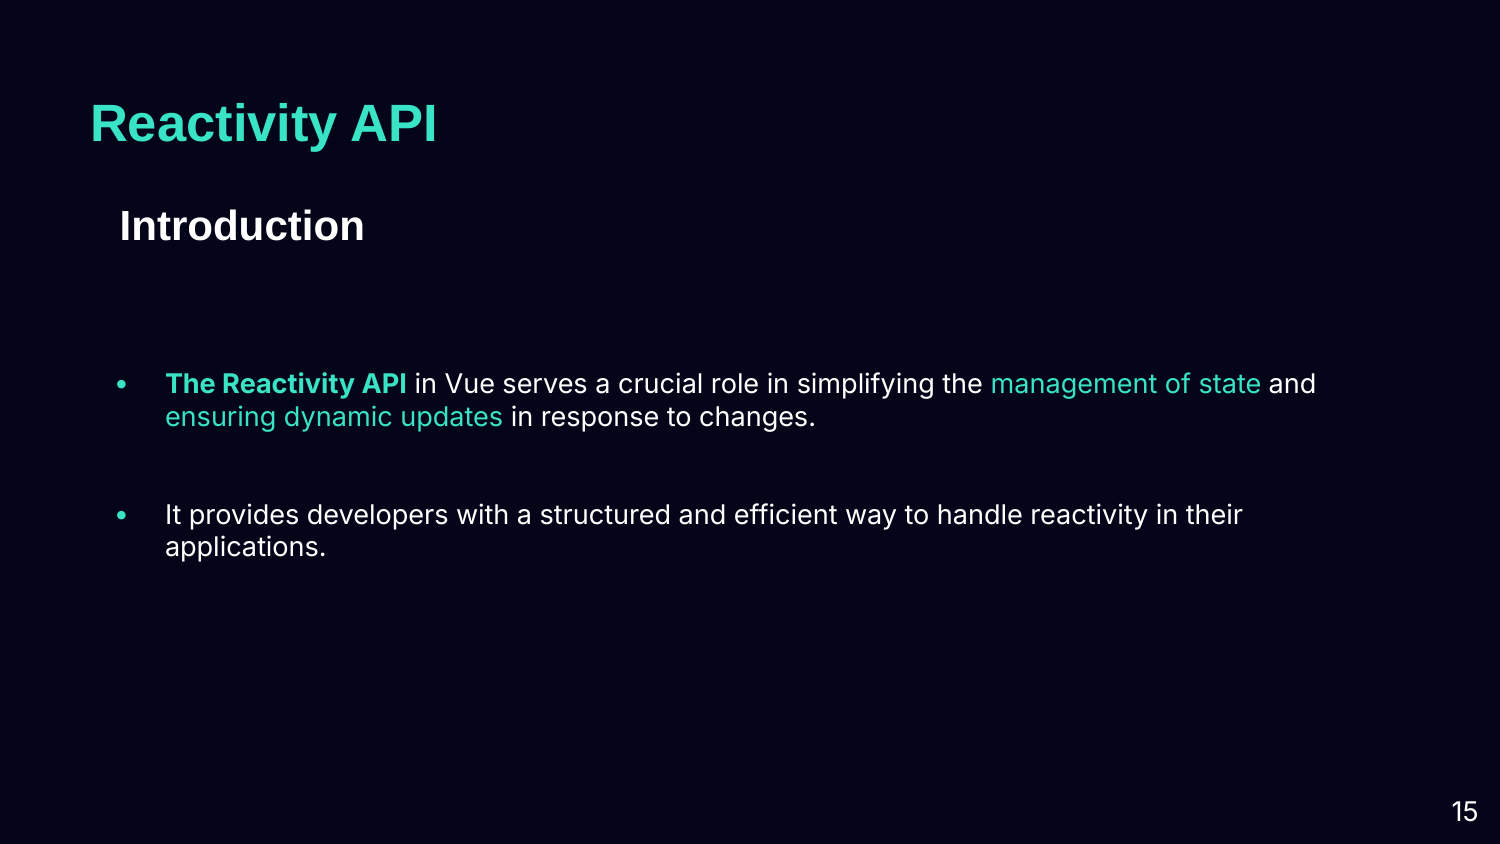

# Reactivity API
Introduction

The Reactivity API in Vue serves a crucial role in simplifying the management of state and ensuring dynamic updates in response to changes.

It provides developers with a structured and efficient way to handle reactivity in their applications.

15